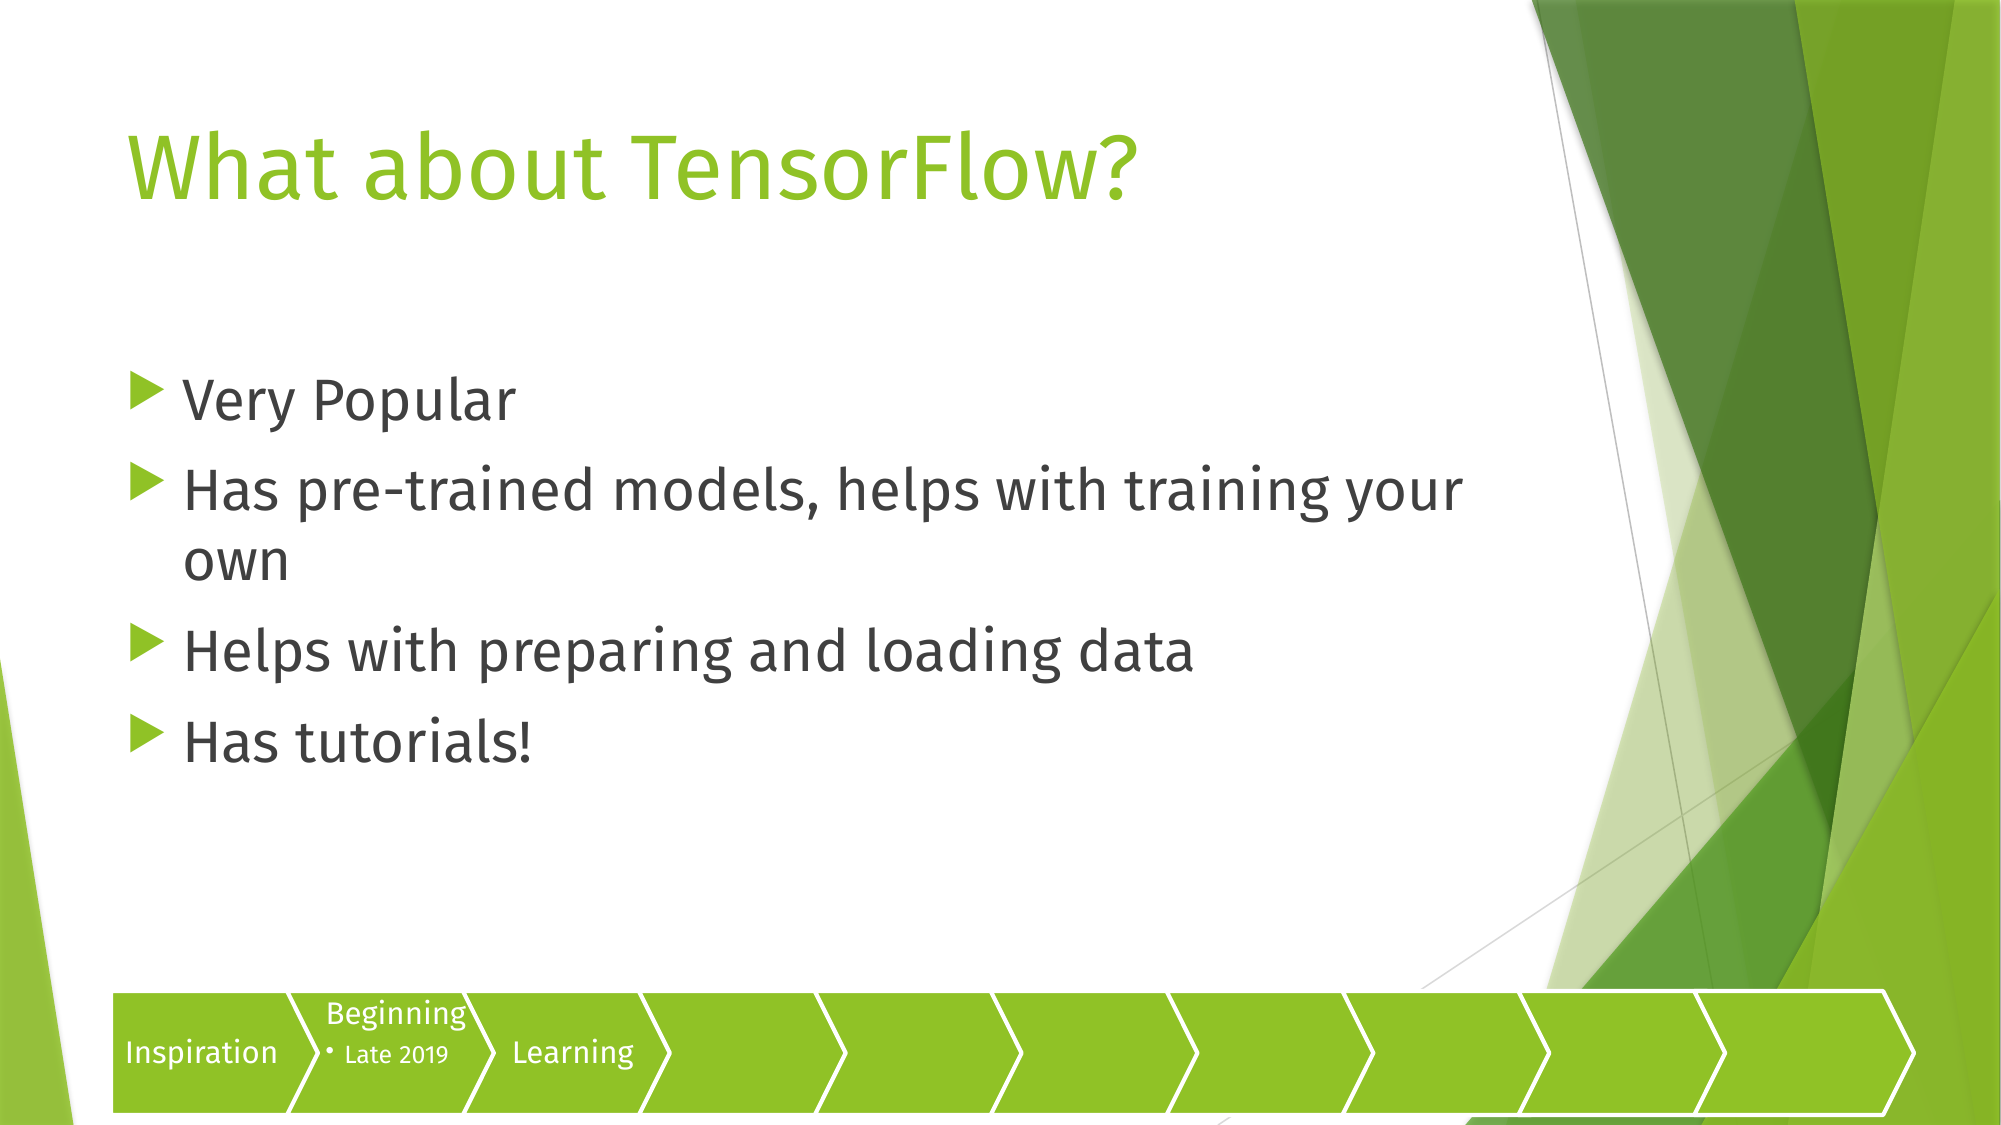

# What about TensorFlow?
Very Popular
Has pre-trained models, helps with training your own
Helps with preparing and loading data
Has tutorials!
Inspiration
Beginning
Late 2019
Learning